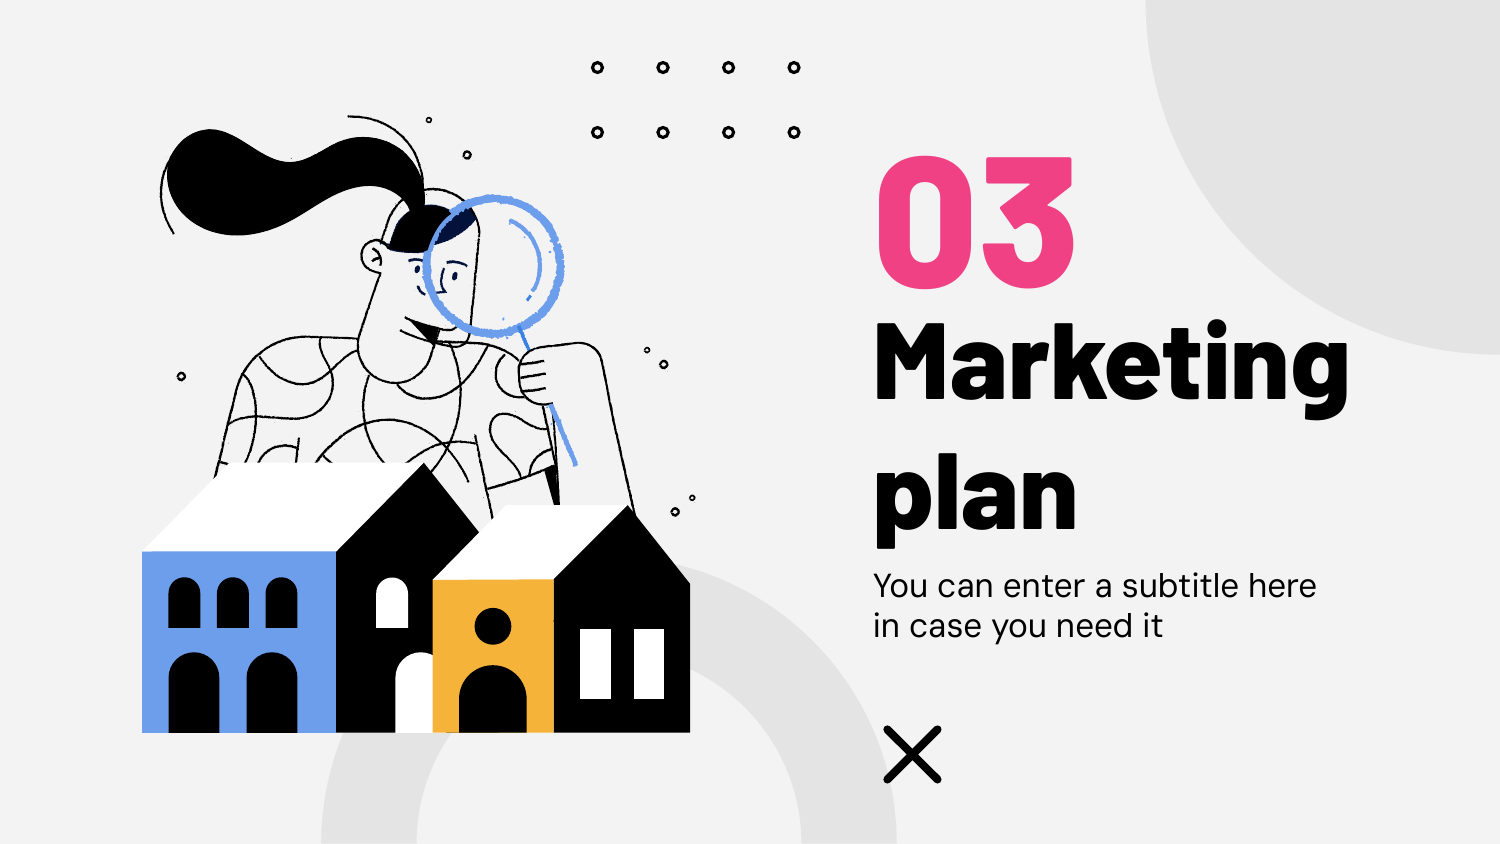

03

# Marketing plan
You can enter a subtitle here in case you need it